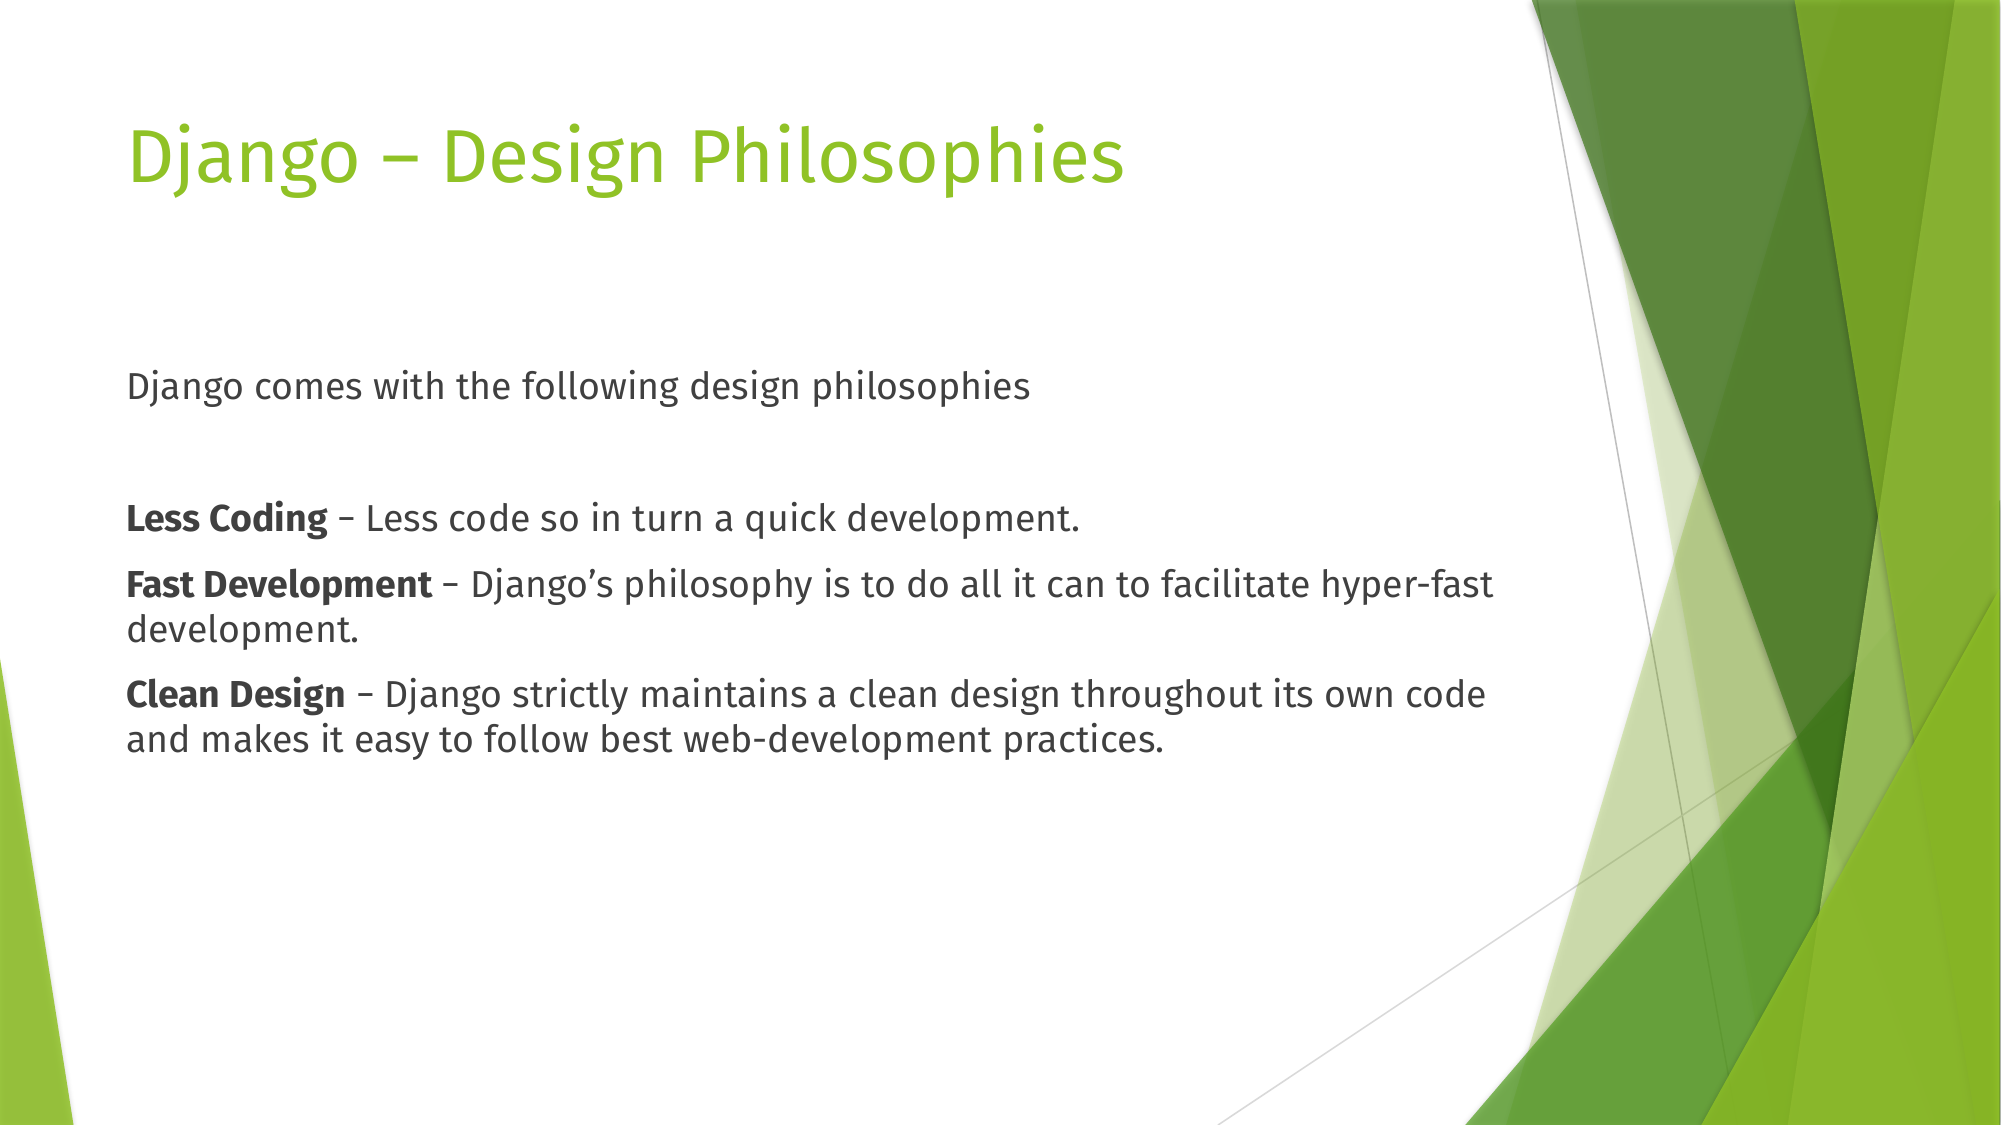

# Django – Design Philosophies
Django comes with the following design philosophies

Less Coding − Less code so in turn a quick development.
Fast Development − Django’s philosophy is to do all it can to facilitate hyper-fast development.
Clean Design − Django strictly maintains a clean design throughout its own code and makes it easy to follow best web-development practices.